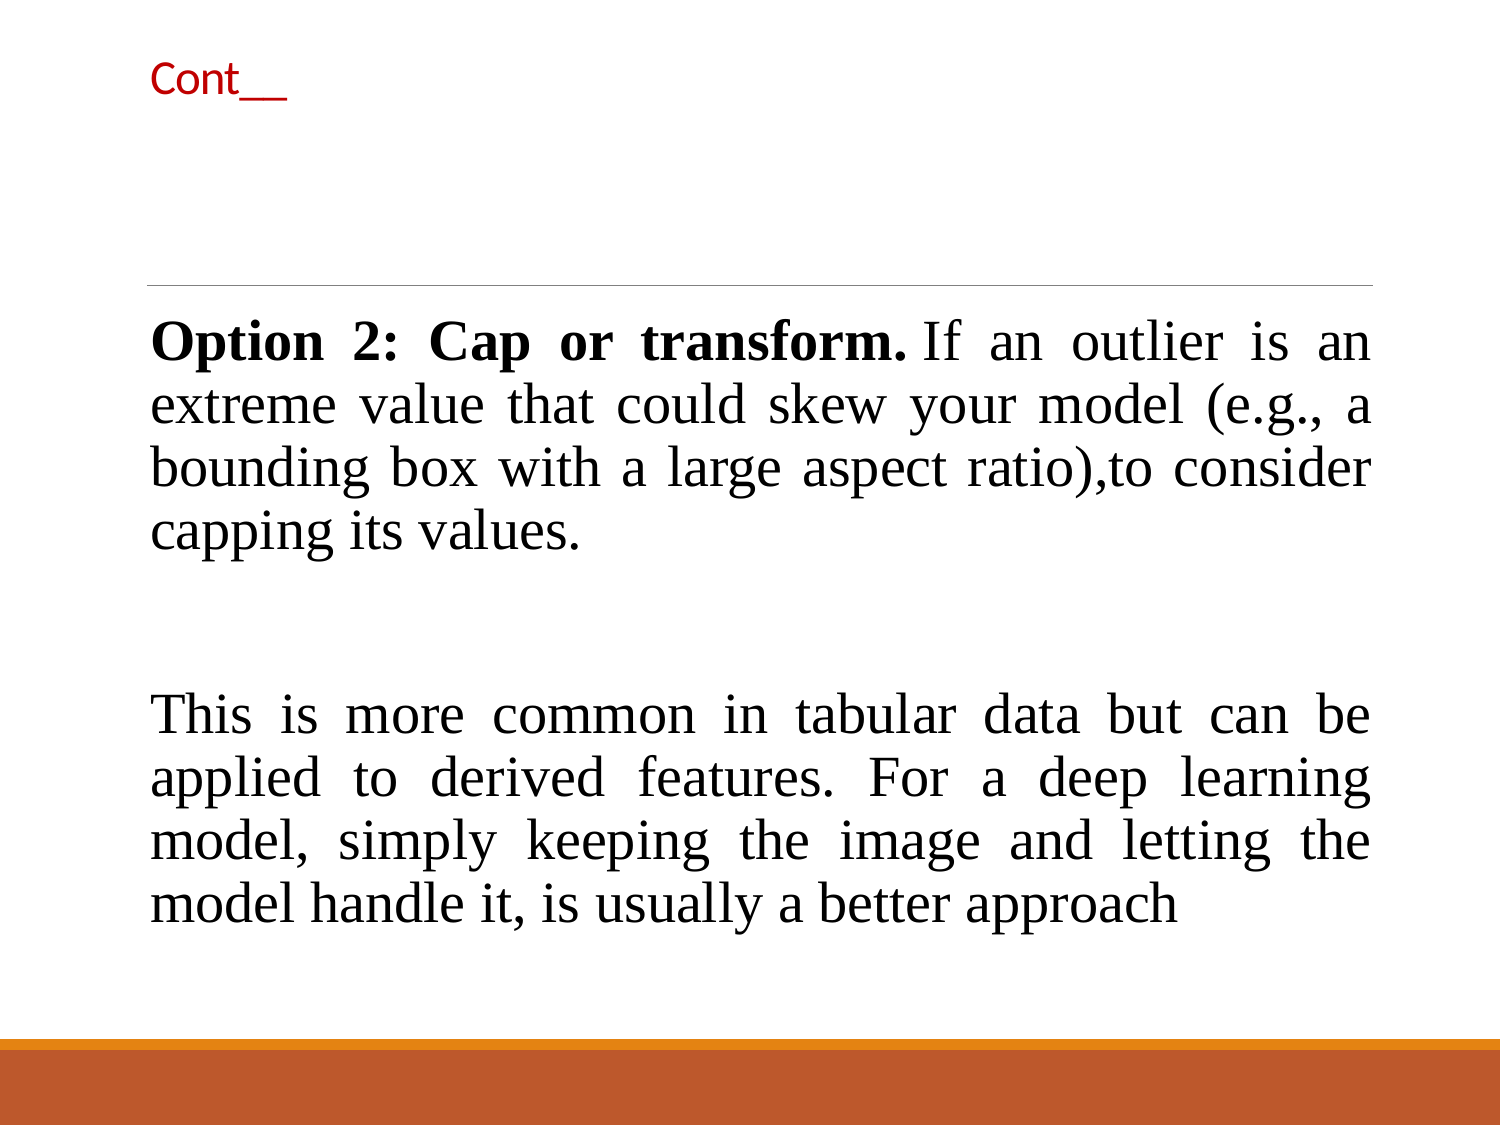

# Cont__
Option 2: Cap or transform. If an outlier is an extreme value that could skew your model (e.g., a bounding box with a large aspect ratio),to consider capping its values.

This is more common in tabular data but can be applied to derived features. For a deep learning model, simply keeping the image and letting the model handle it, is usually a better approach